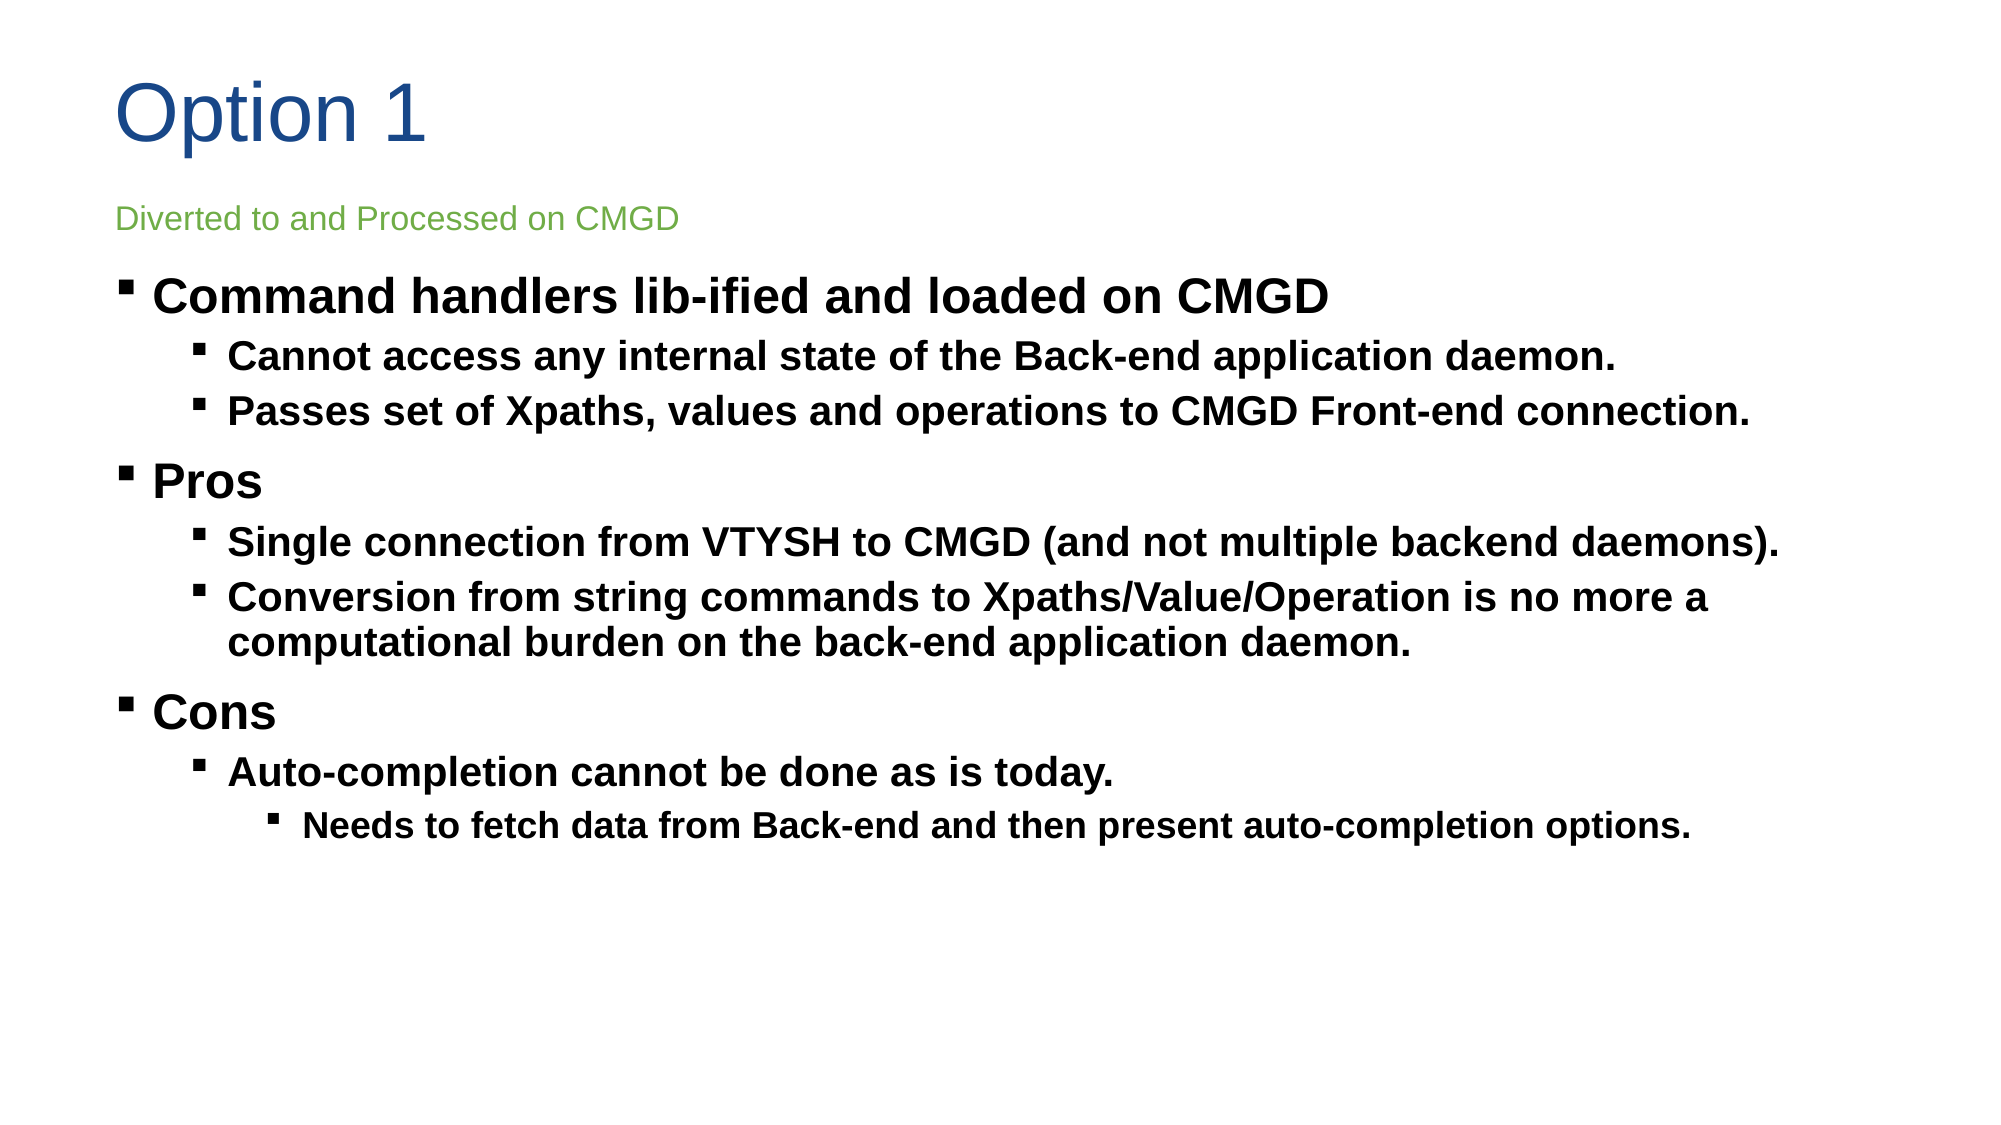

# Option 1
Diverted to and Processed on CMGD
Command handlers lib-ified and loaded on CMGD
Cannot access any internal state of the Back-end application daemon.
Passes set of Xpaths, values and operations to CMGD Front-end connection.
Pros
Single connection from VTYSH to CMGD (and not multiple backend daemons).
Conversion from string commands to Xpaths/Value/Operation is no more a computational burden on the back-end application daemon.
Cons
Auto-completion cannot be done as is today.
Needs to fetch data from Back-end and then present auto-completion options.